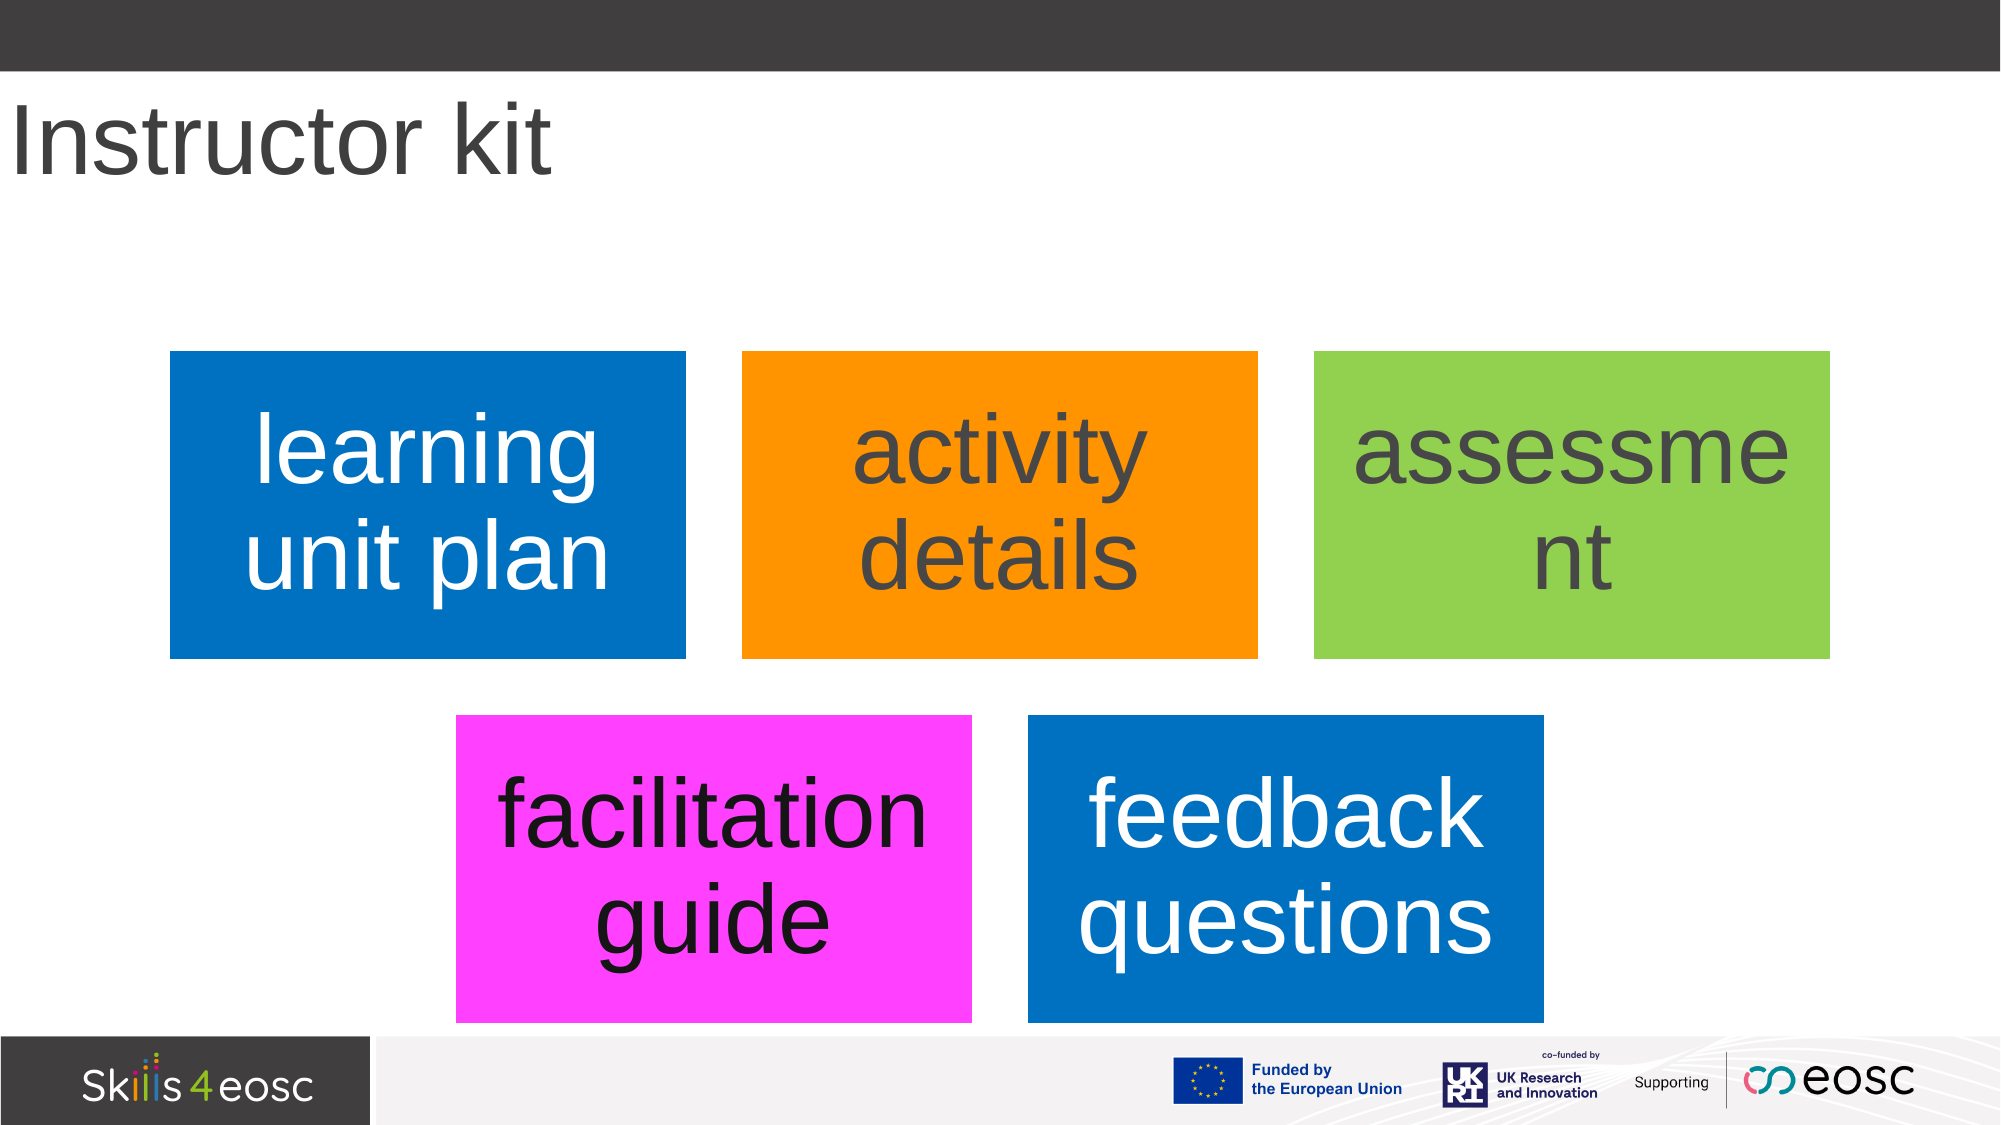

# Instructor kit
learning unit plan
activity details
assessment
facilitation guide
feedback questions